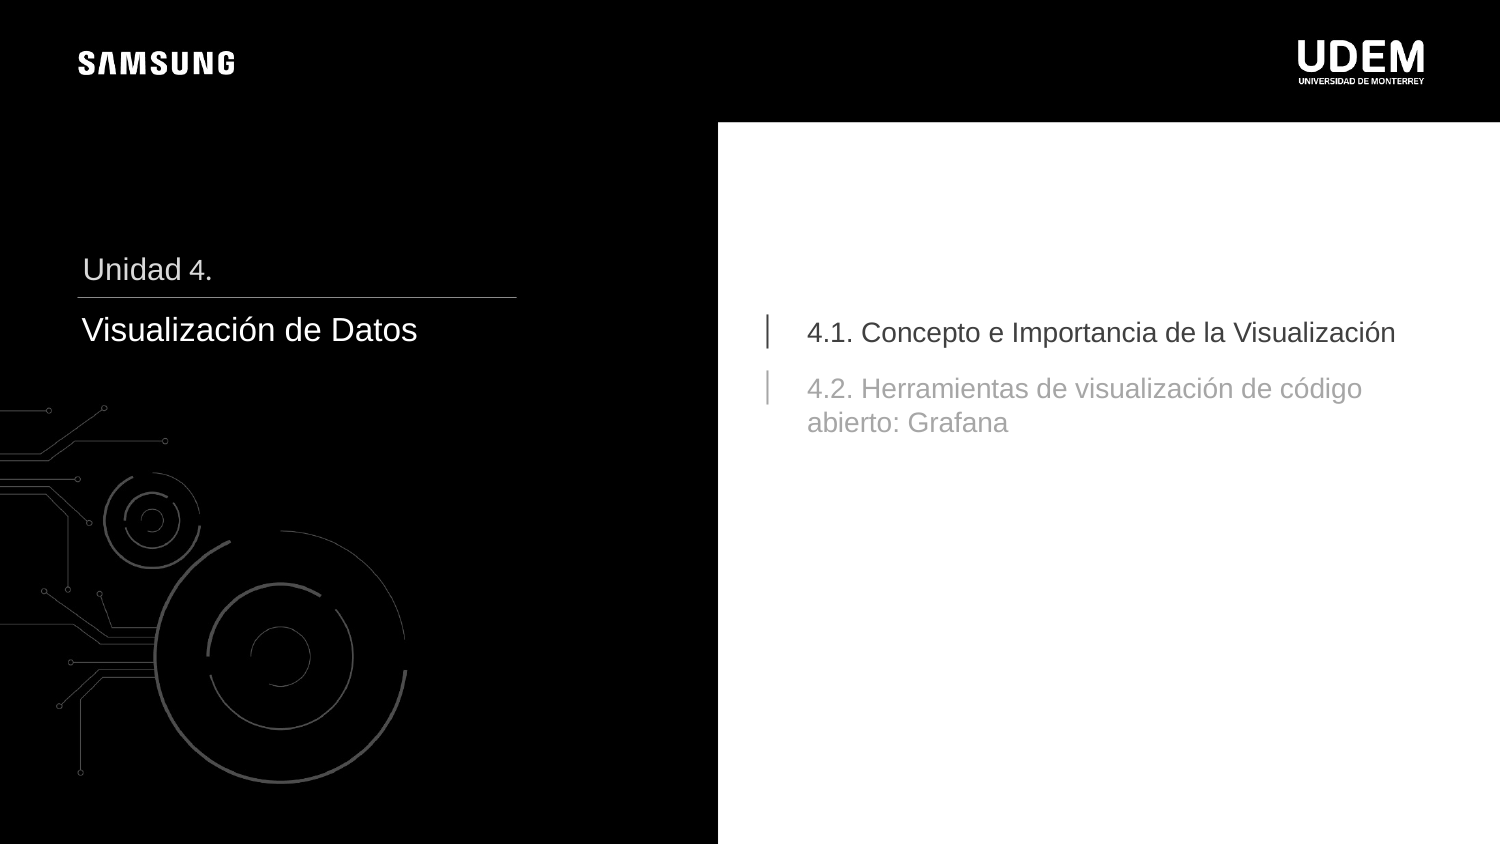

Unidad 4.
Visualización de Datos
4.1. Concepto e Importancia de la Visualización
4.2. Herramientas de visualización de código abierto: Grafana